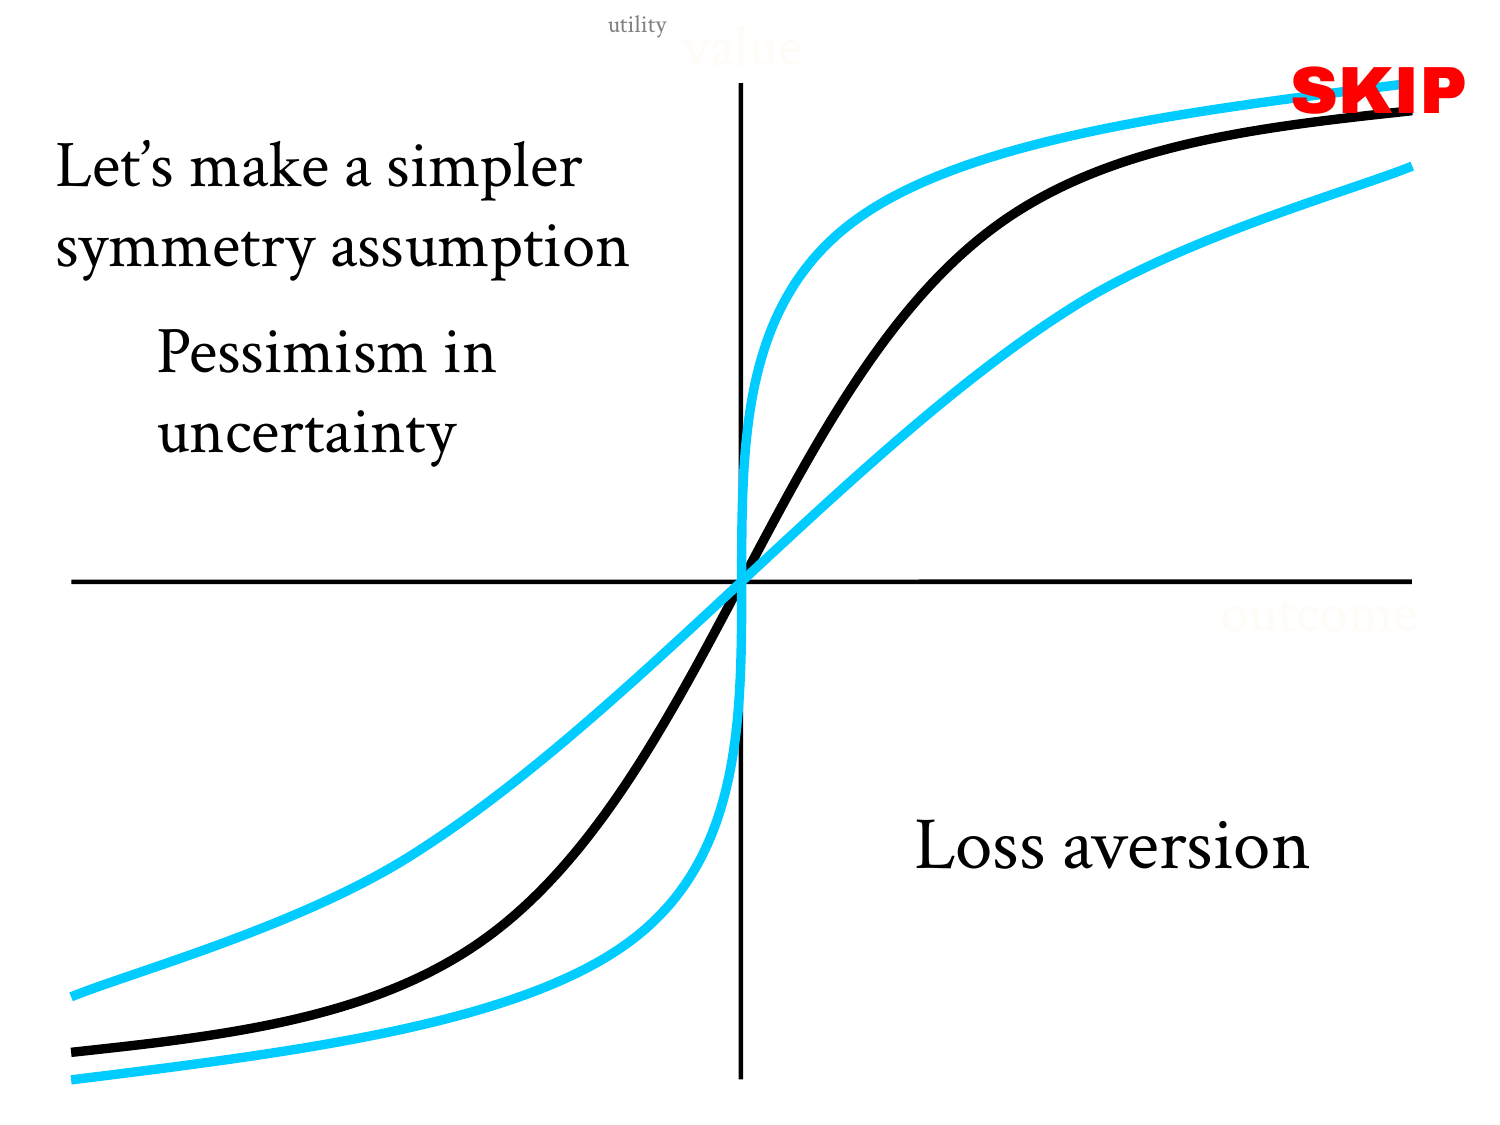

utility
value
SKIP

Let’s make a simpler symmetry assumption

Pessimism in uncertainty
outcome

Loss aversion